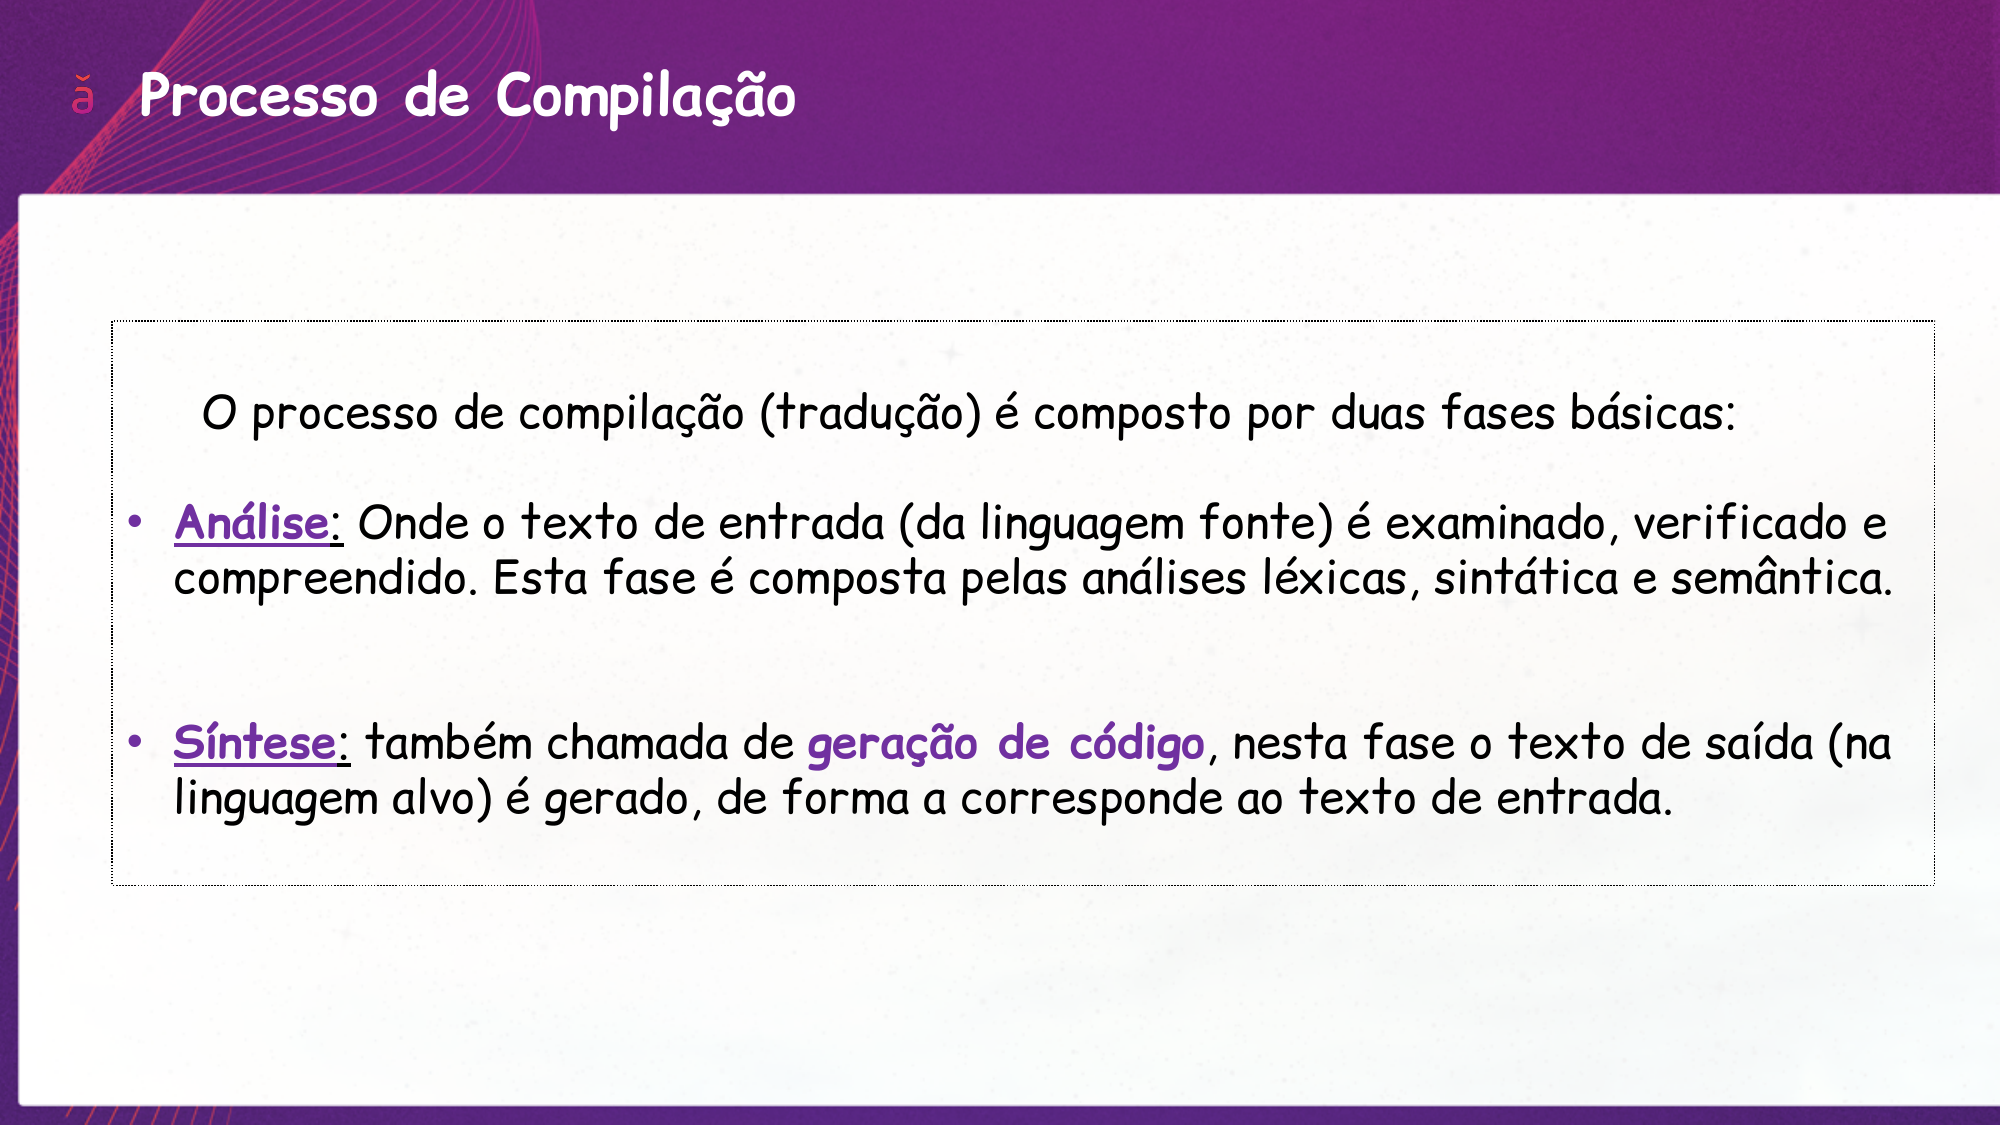

Processo de Compilação

O processo de compilação (tradução) é composto por duas fases básicas:

Análise: Onde o texto de entrada (da linguagem fonte) é examinado, verificado e compreendido. Esta fase é composta pelas análises léxicas, sintática e semântica.

Síntese: também chamada de geração de código, nesta fase o texto de saída (na linguagem alvo) é gerado, de forma a corresponde ao texto de entrada.